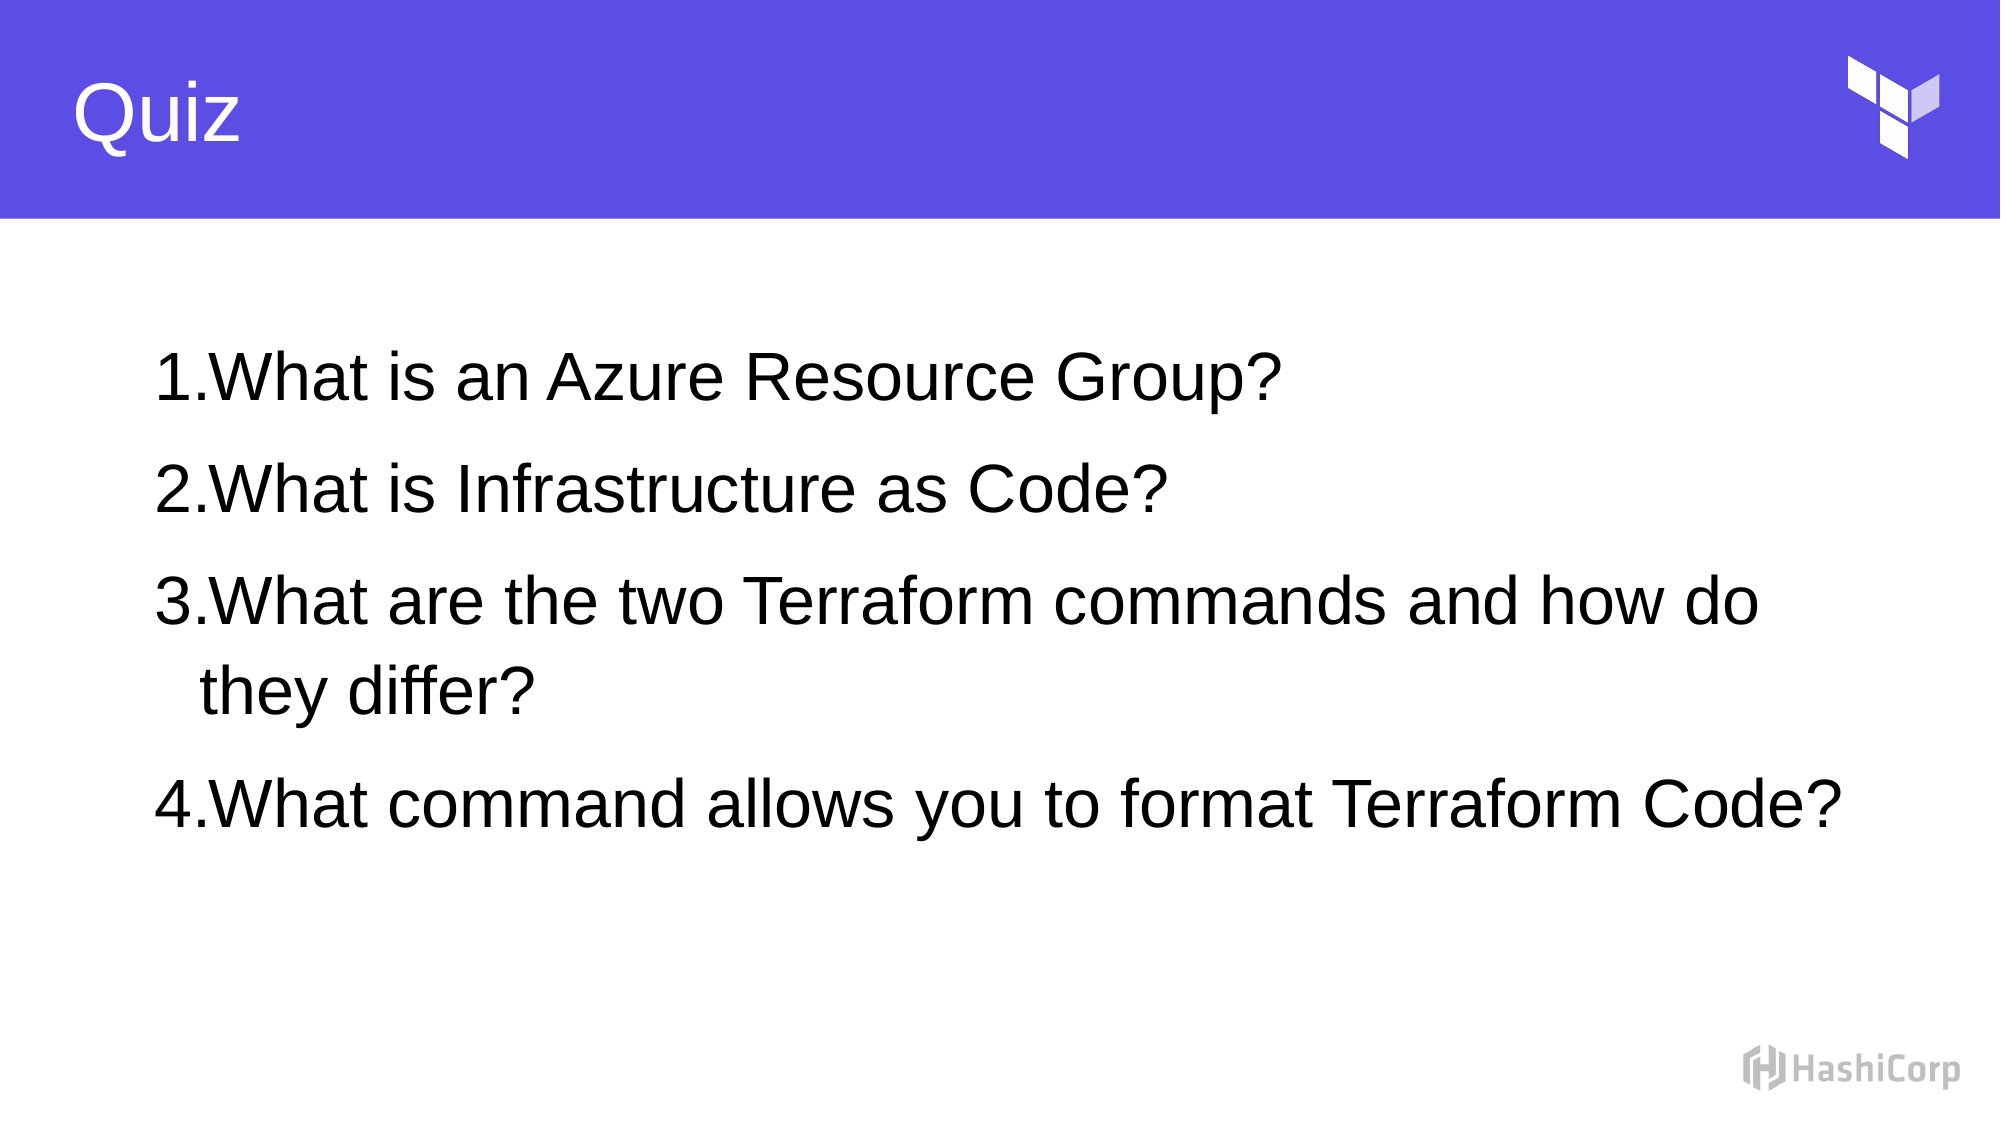

# Quiz
What is an Azure Resource Group?
What is Infrastructure as Code?
What are the two Terraform commands and how do they differ?
What command allows you to format Terraform Code?